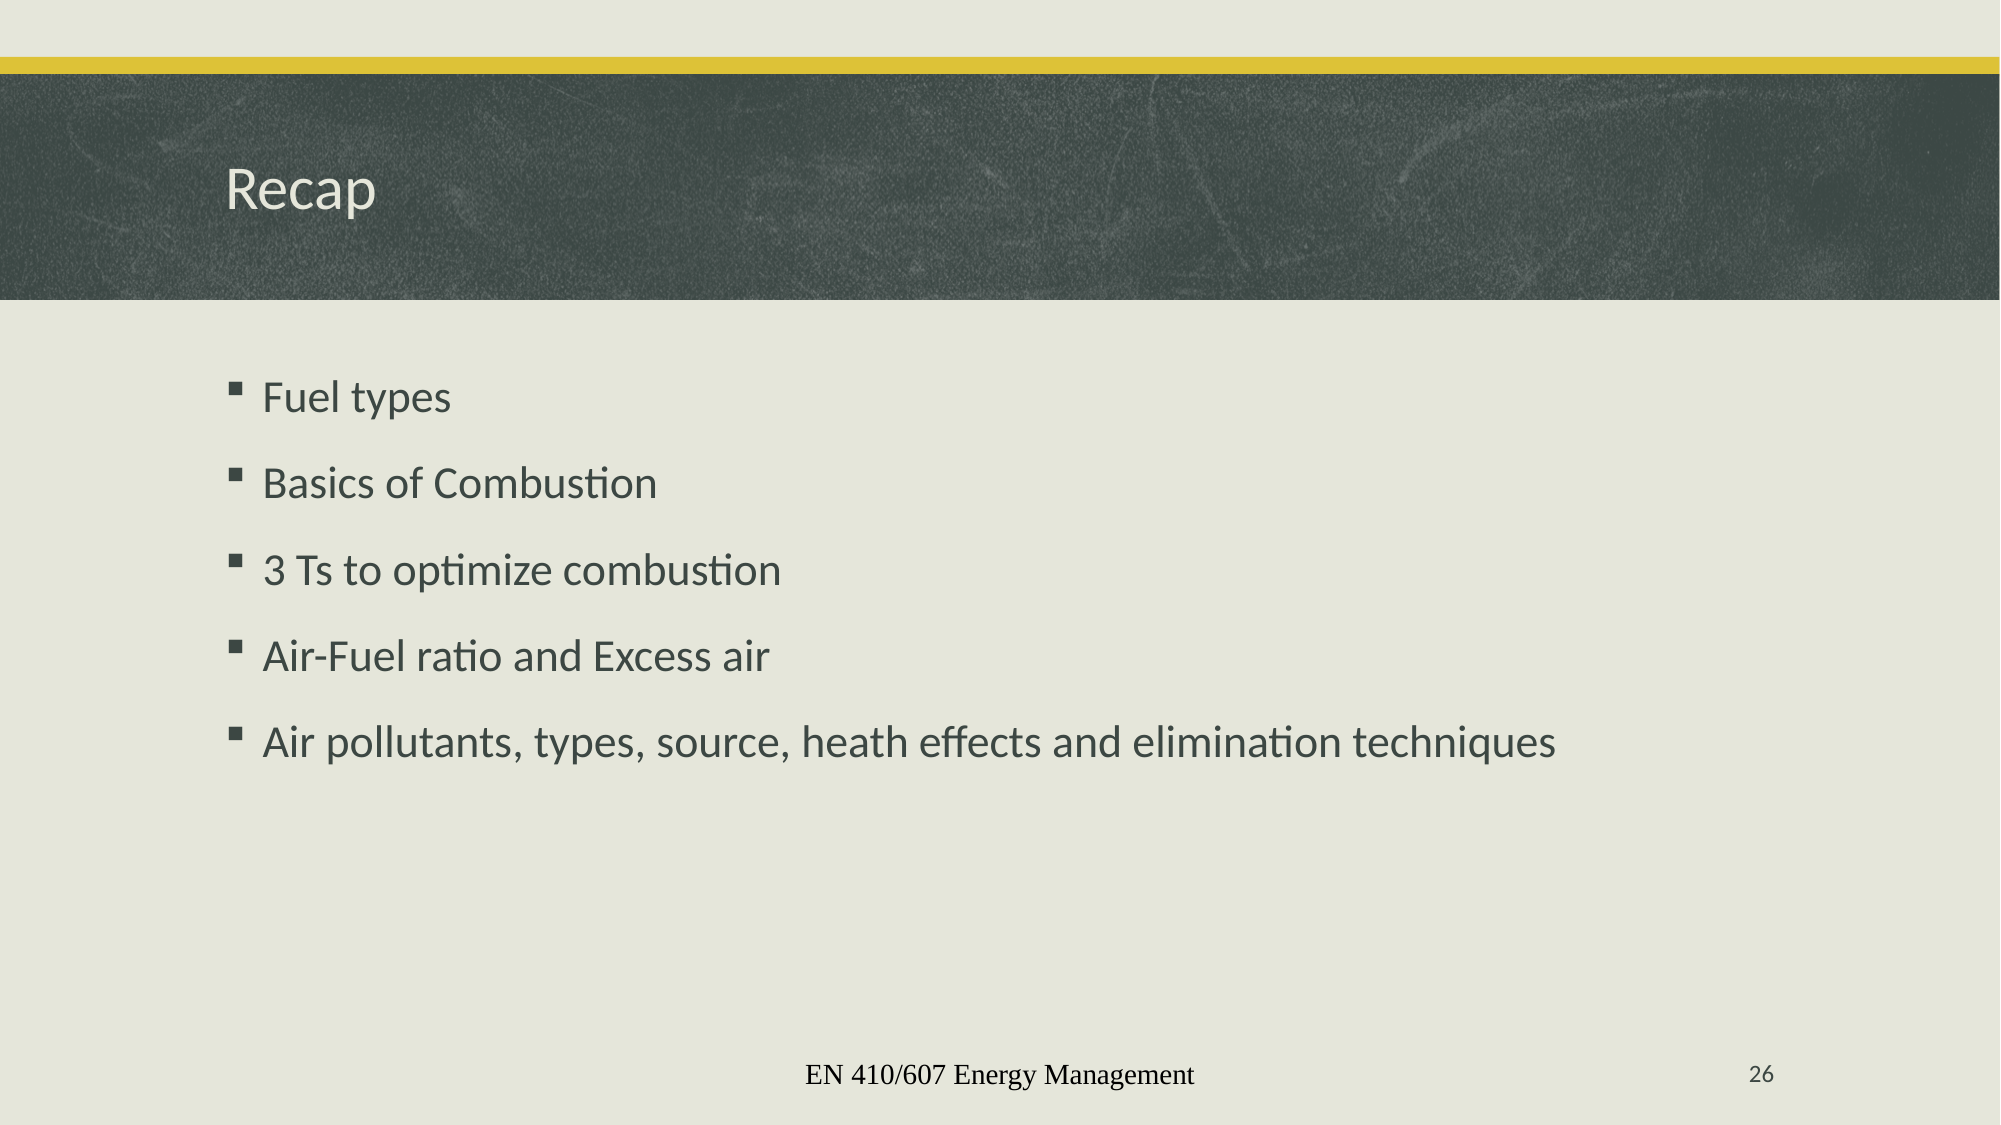

# Recap
Fuel types
Basics of Combustion
3 Ts to optimize combustion
Air-Fuel ratio and Excess air
Air pollutants, types, source, heath effects and elimination techniques

EN 410/607 Energy Management
26